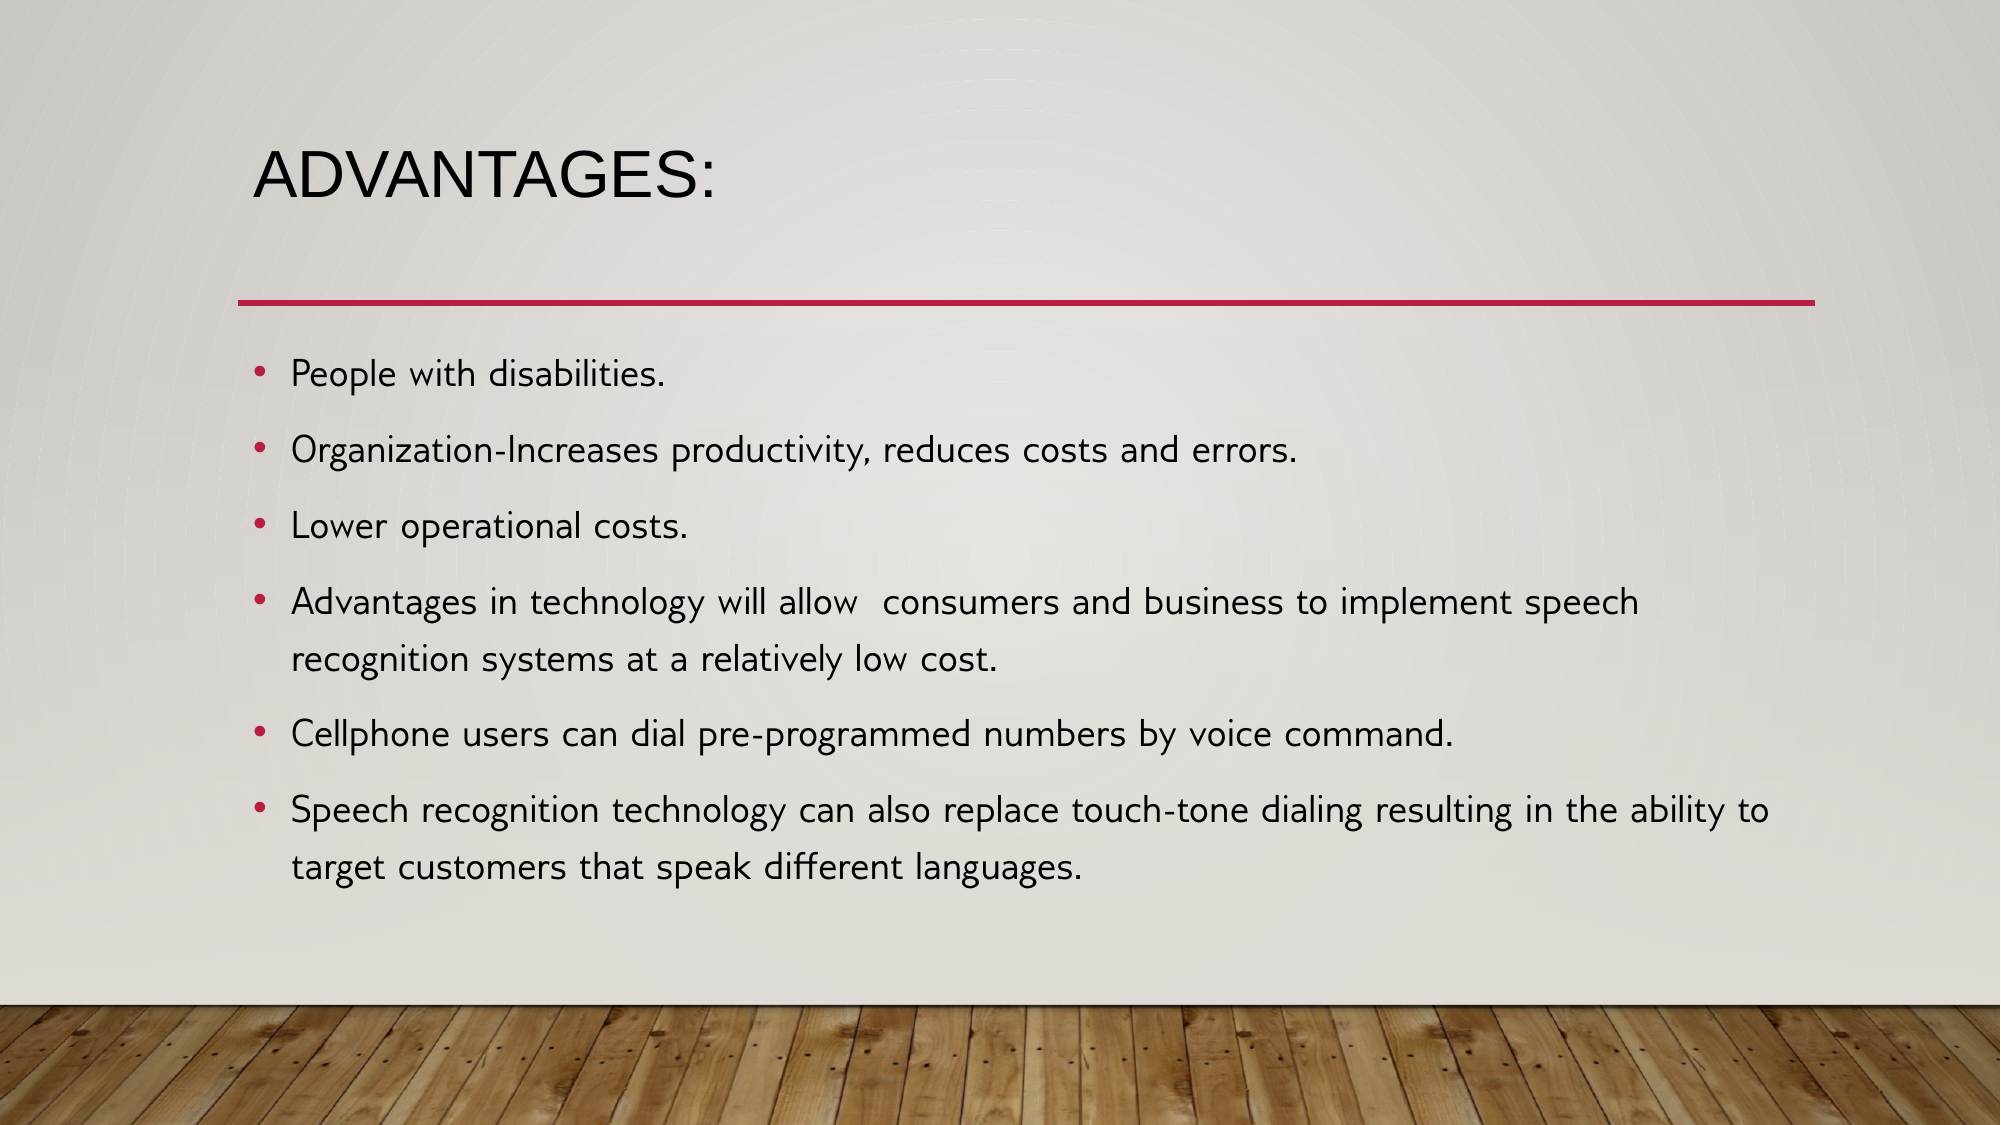

# Advantages:
People with disabilities.
Organization-Increases productivity, reduces costs and errors.
Lower operational costs.
Advantages in technology will allow  consumers and business to implement speech recognition systems at a relatively low cost.
Cellphone users can dial pre-programmed numbers by voice command.
Speech recognition technology can also replace touch-tone dialing resulting in the ability to target customers that speak different languages.